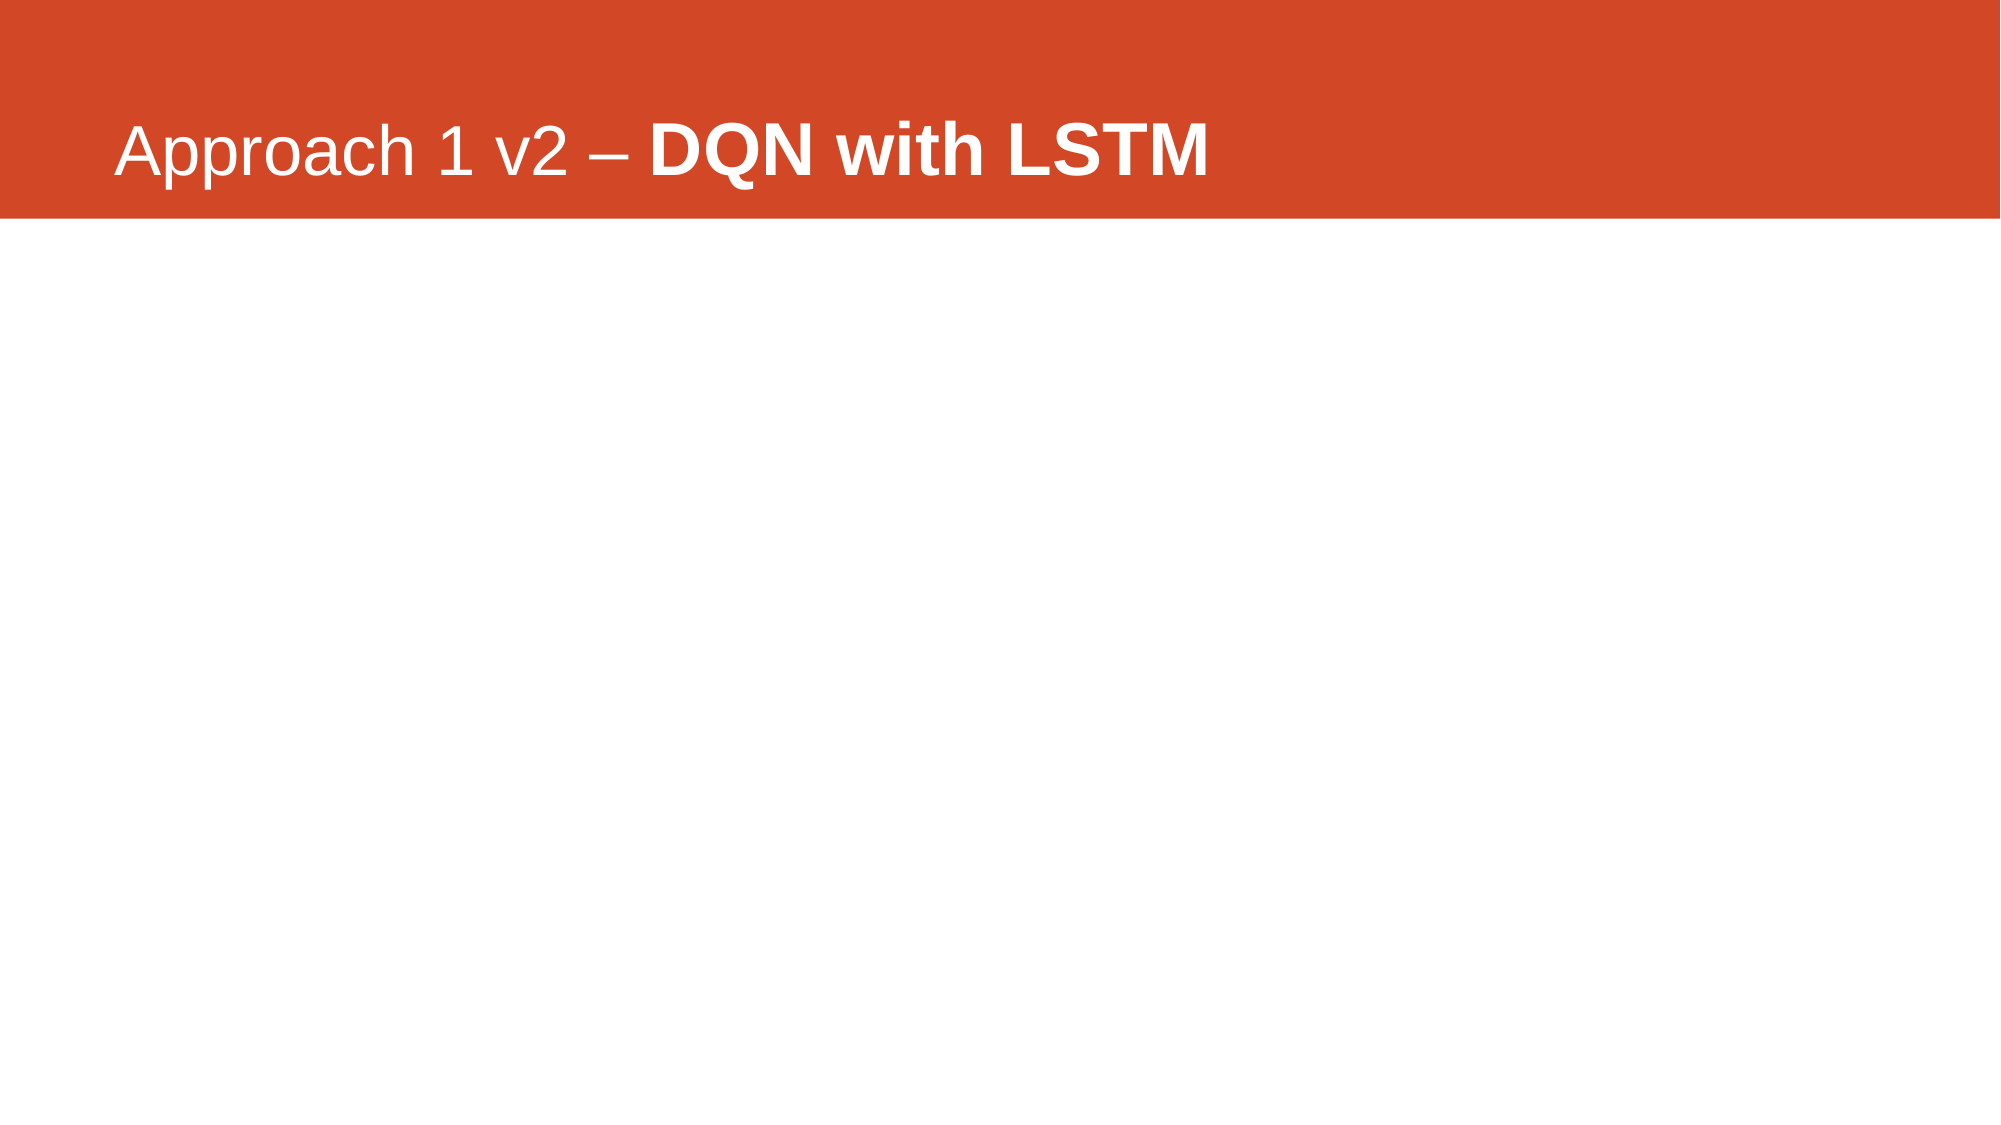

# Approach 1 v2 – DQN with LSTM